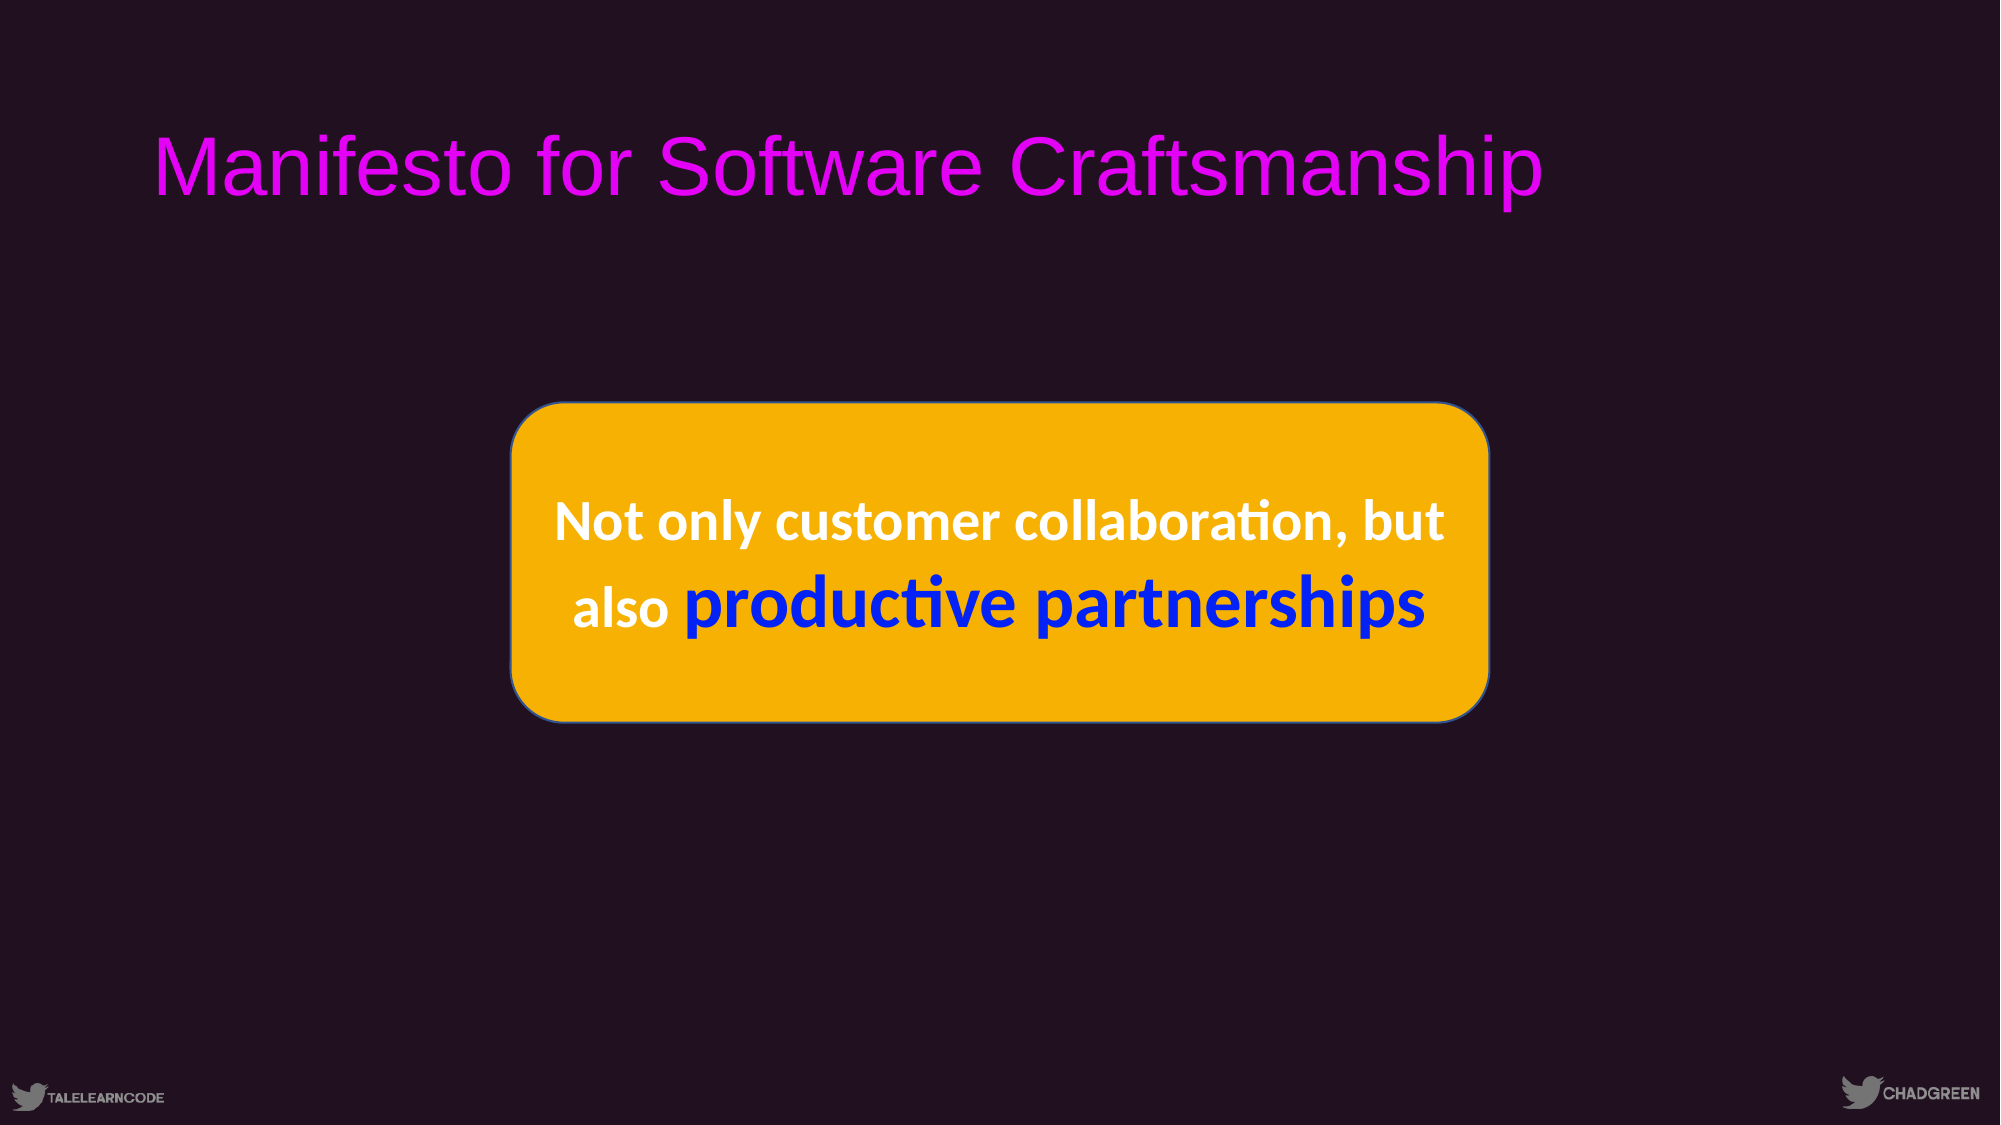

# Manifesto for Software Craftsmanship
Not only customer collaboration, but also productive partnerships